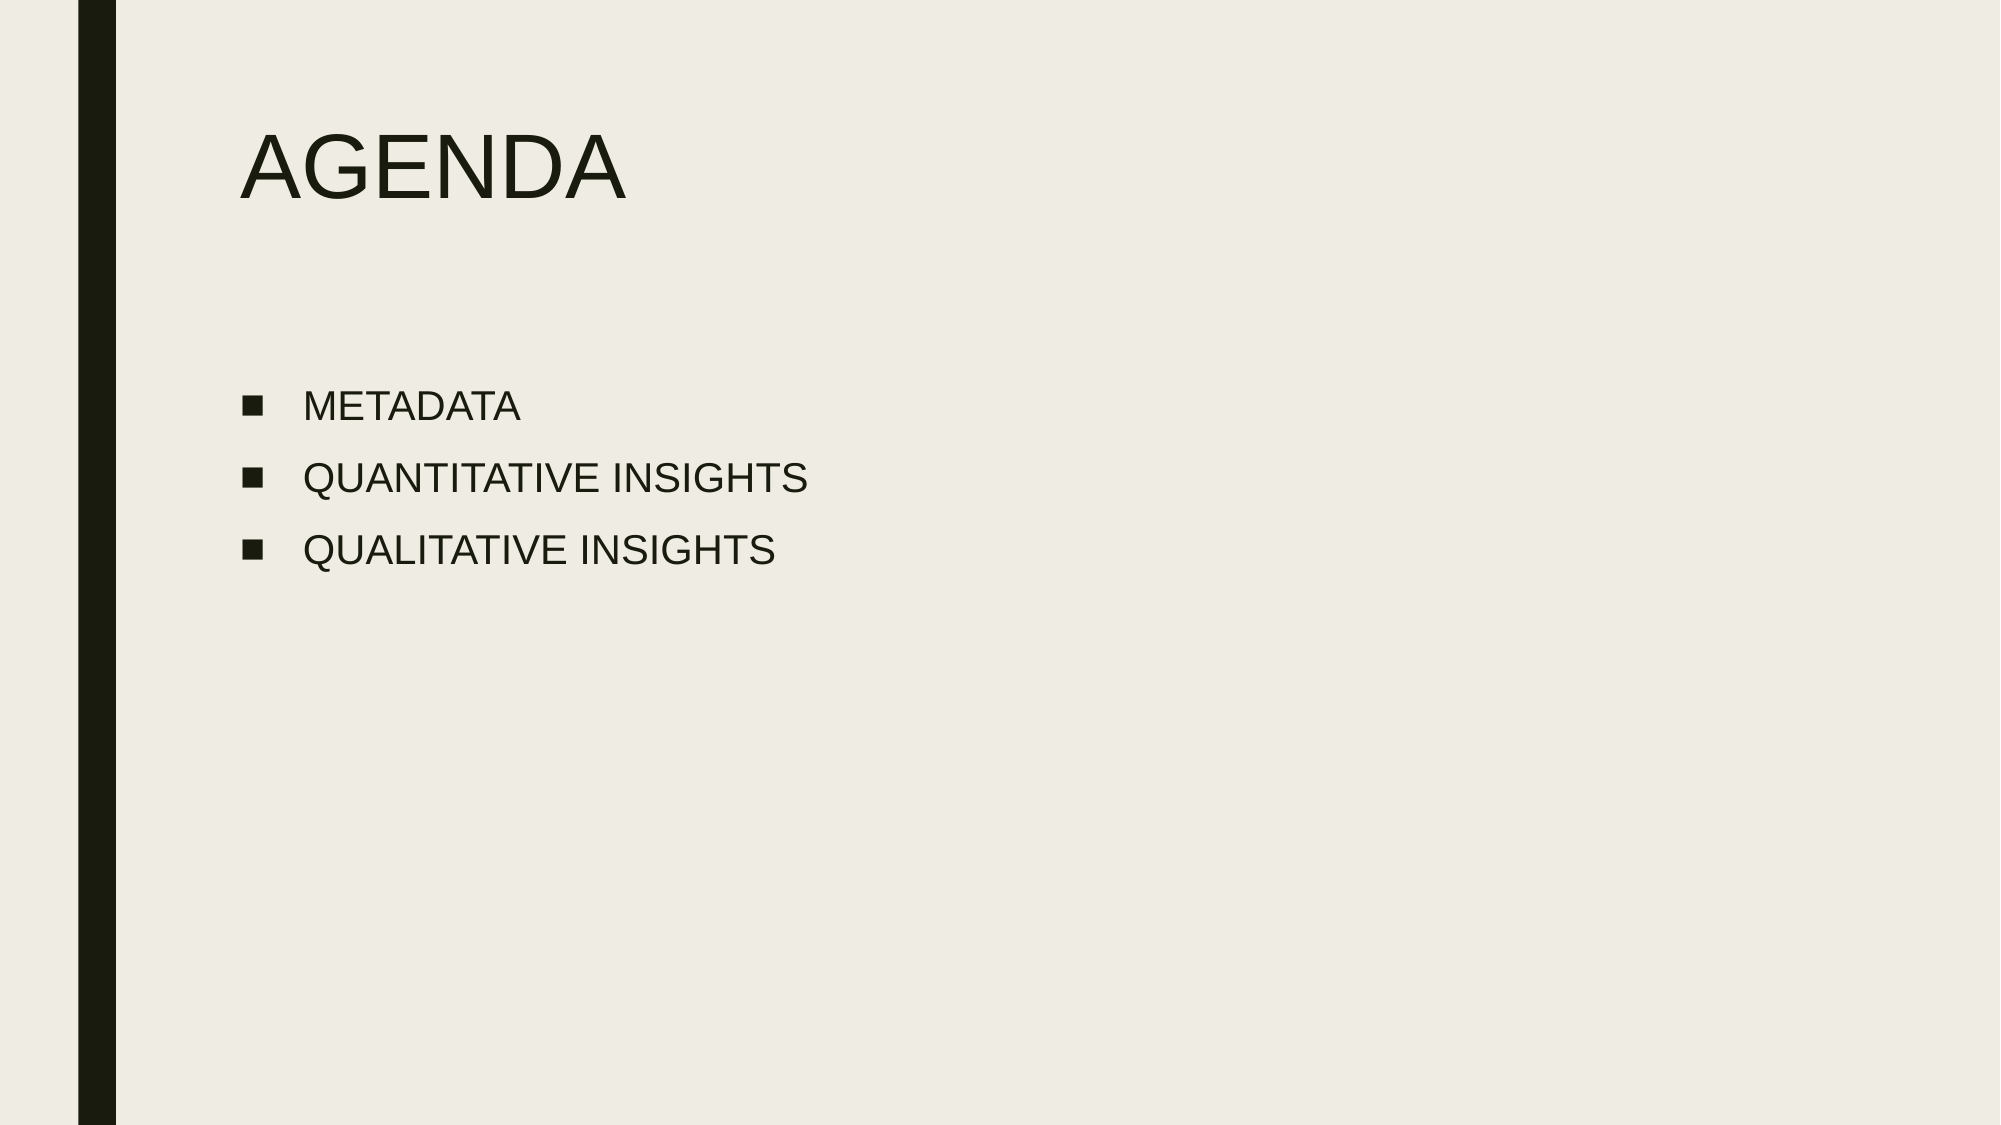

# AGENDA
METADATA
QUANTITATIVE INSIGHTS
QUALITATIVE INSIGHTS